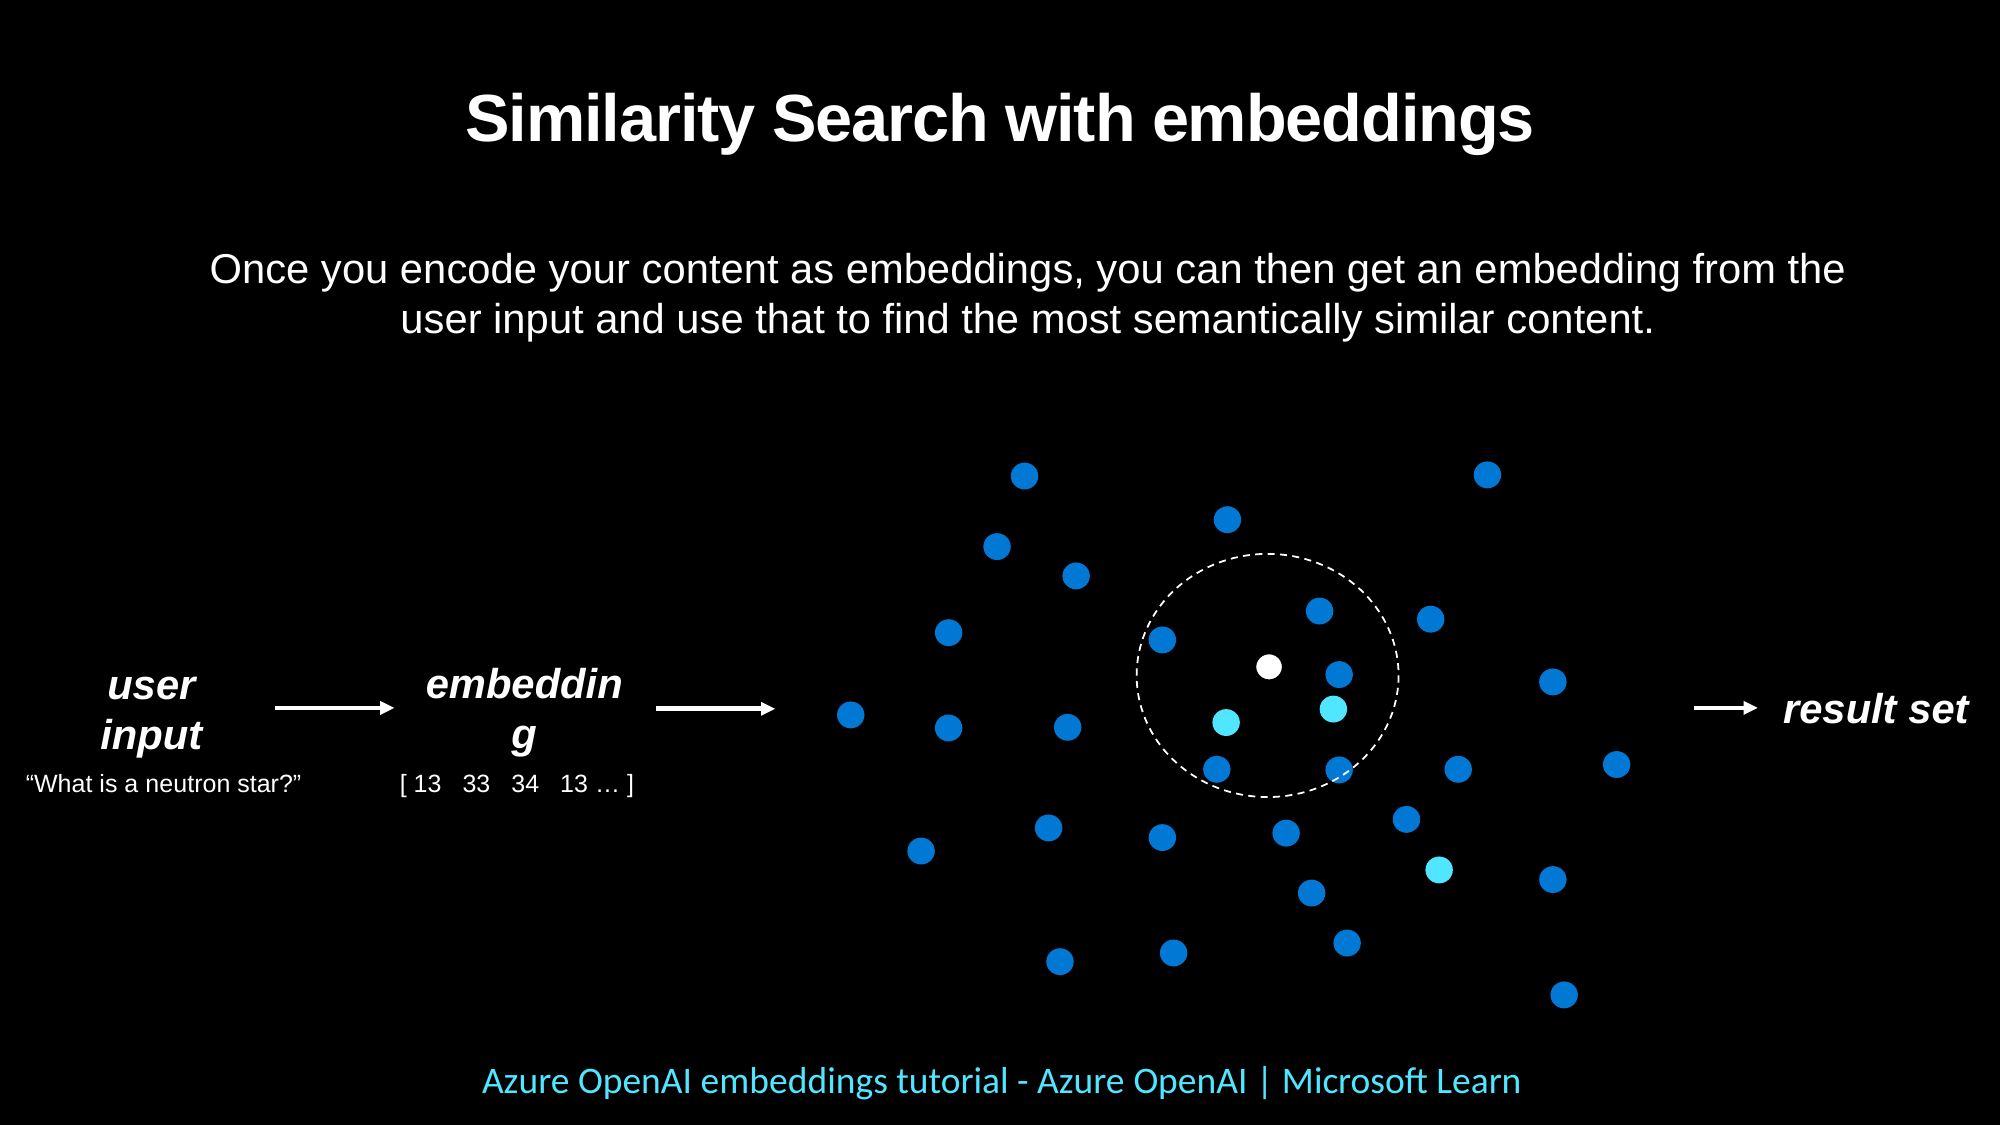

# Similarity Search with embeddings
Once you encode your content as embeddings, you can then get an embedding from the user input and use that to find the most semantically similar content.

result set
embedding
user input

“What is a neutron star?”
[ 13   33   34   13 … ]

Azure OpenAI embeddings tutorial - Azure OpenAI | Microsoft Learn